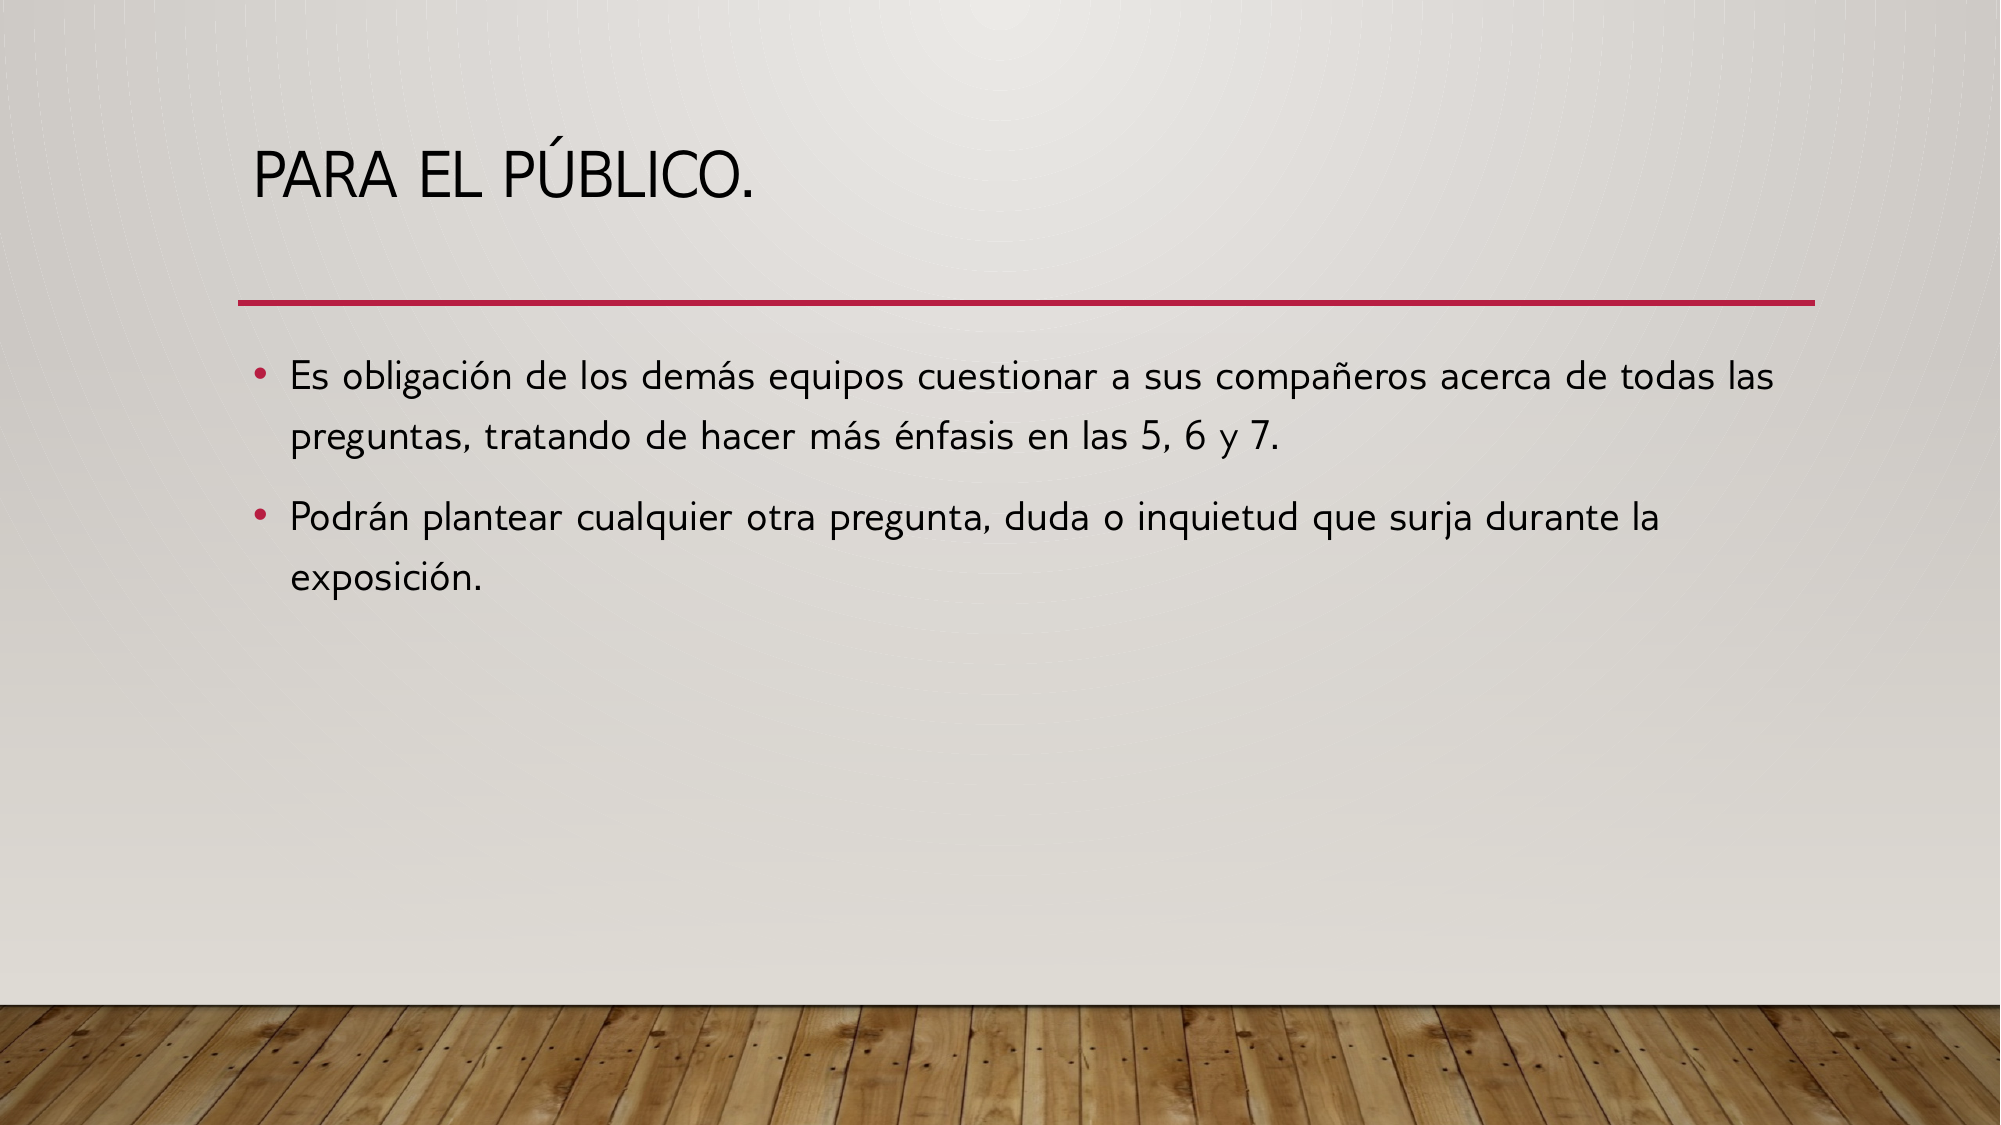

# Para el público.
Es obligación de los demás equipos cuestionar a sus compañeros acerca de todas las preguntas, tratando de hacer más énfasis en las 5, 6 y 7.
Podrán plantear cualquier otra pregunta, duda o inquietud que surja durante la exposición.